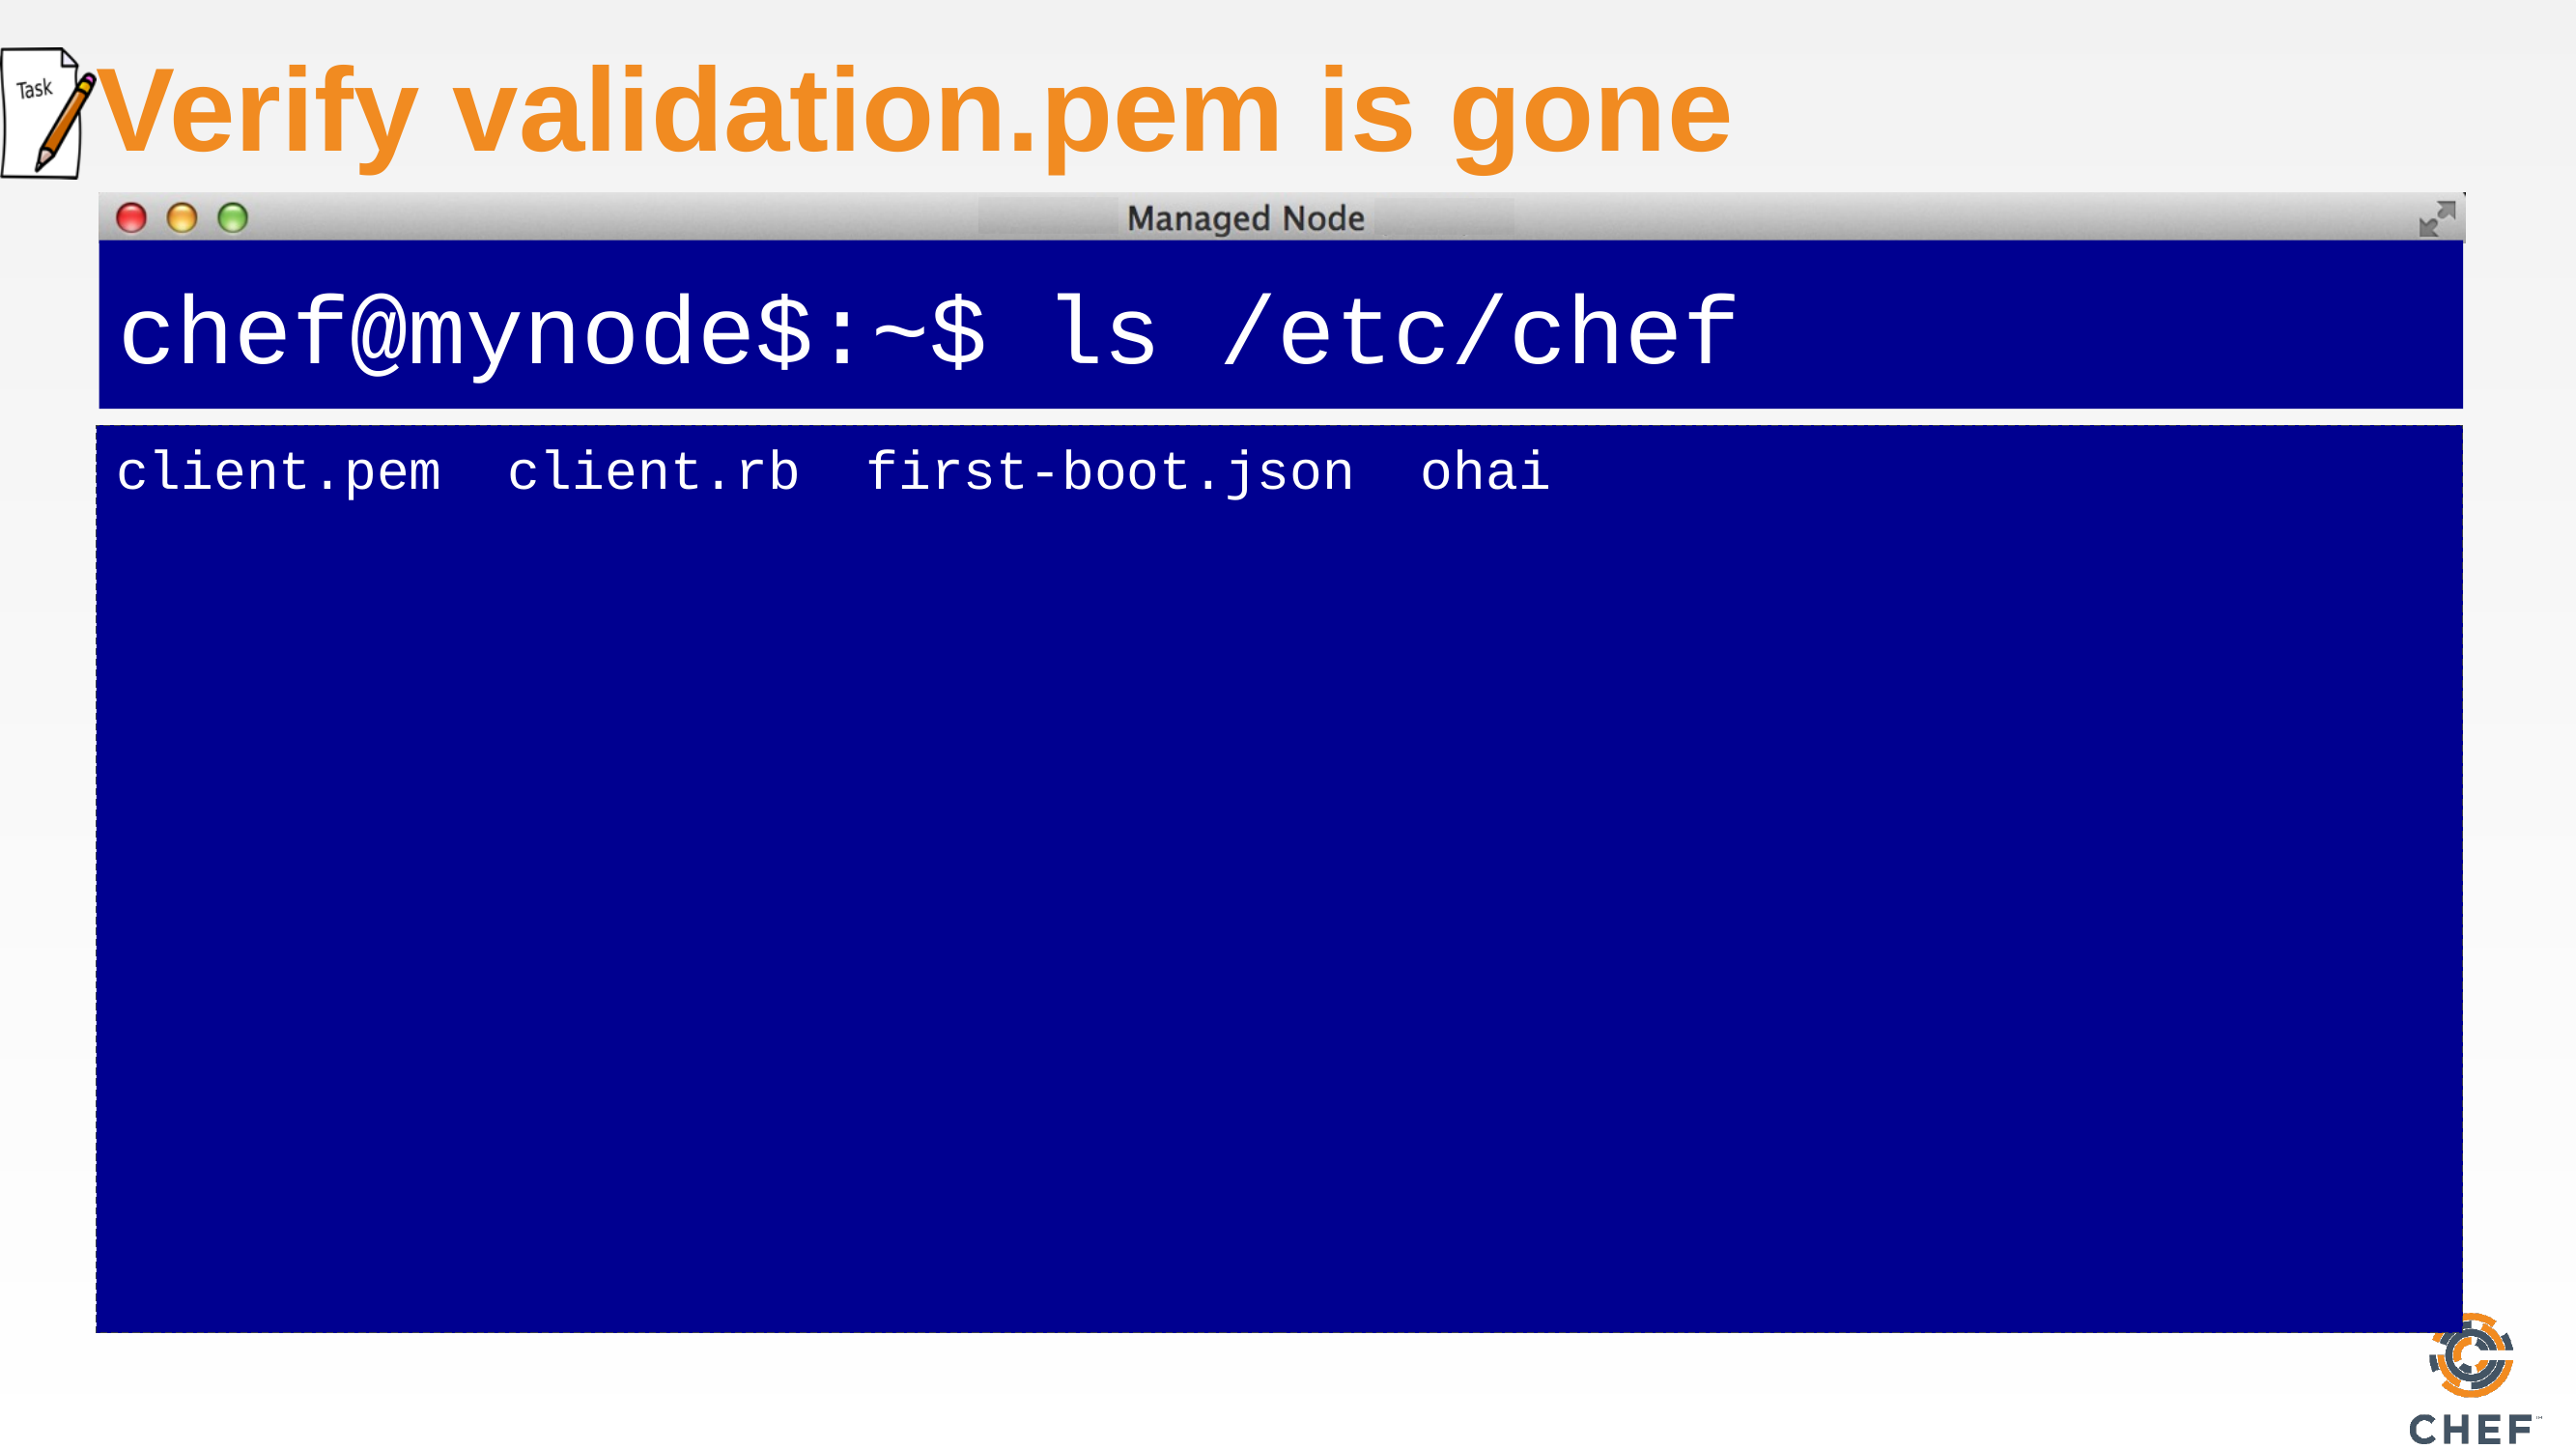

# Verify validation.pem is gone
chef@mynode$:~$ ls /etc/chef
client.pem  client.rb  first-boot.json  ohai